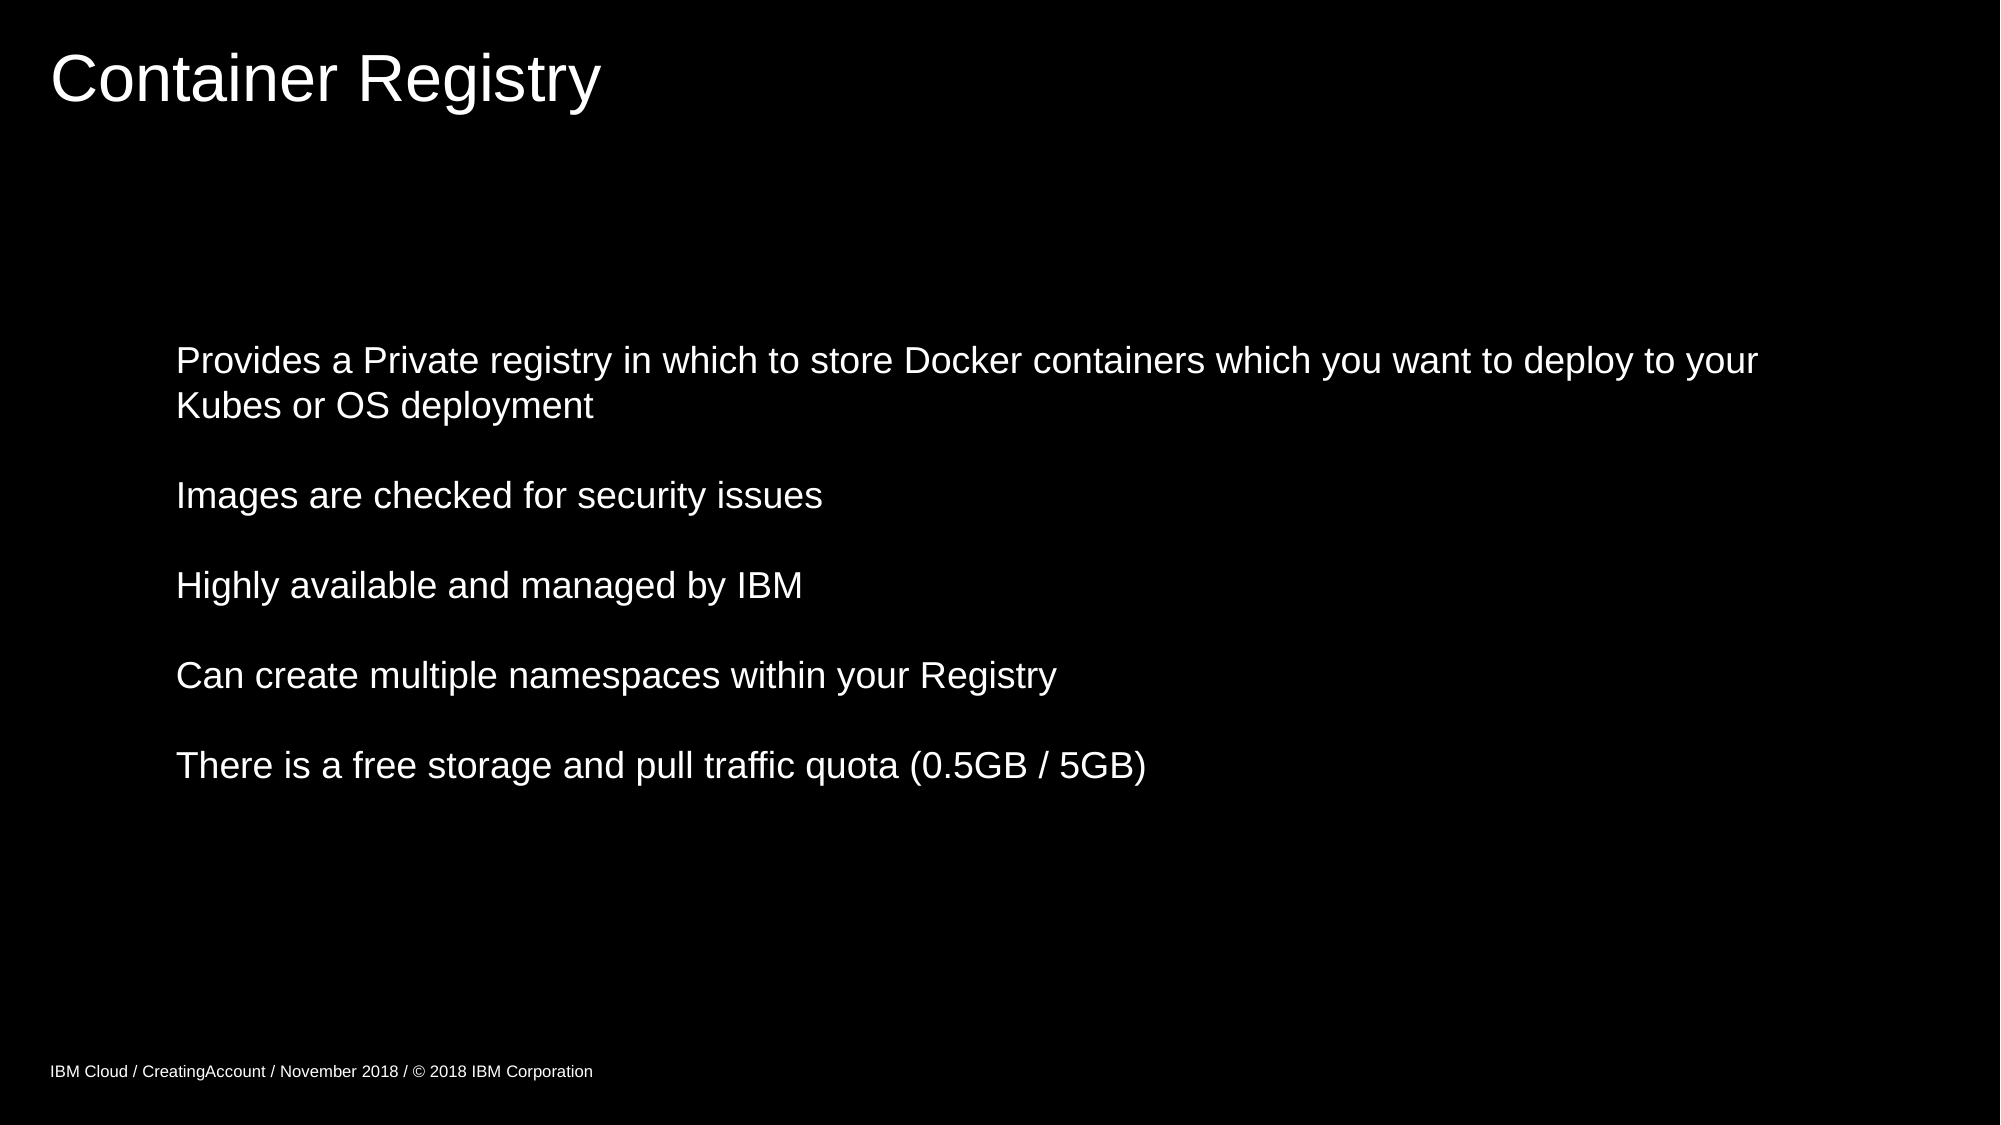

# Container Registry
Provides a Private registry in which to store Docker containers which you want to deploy to your Kubes or OS deployment

Images are checked for security issues

Highly available and managed by IBM

Can create multiple namespaces within your Registry

There is a free storage and pull traffic quota (0.5GB / 5GB)

IBM Cloud / CreatingAccount / November 2018 / © 2018 IBM Corporation